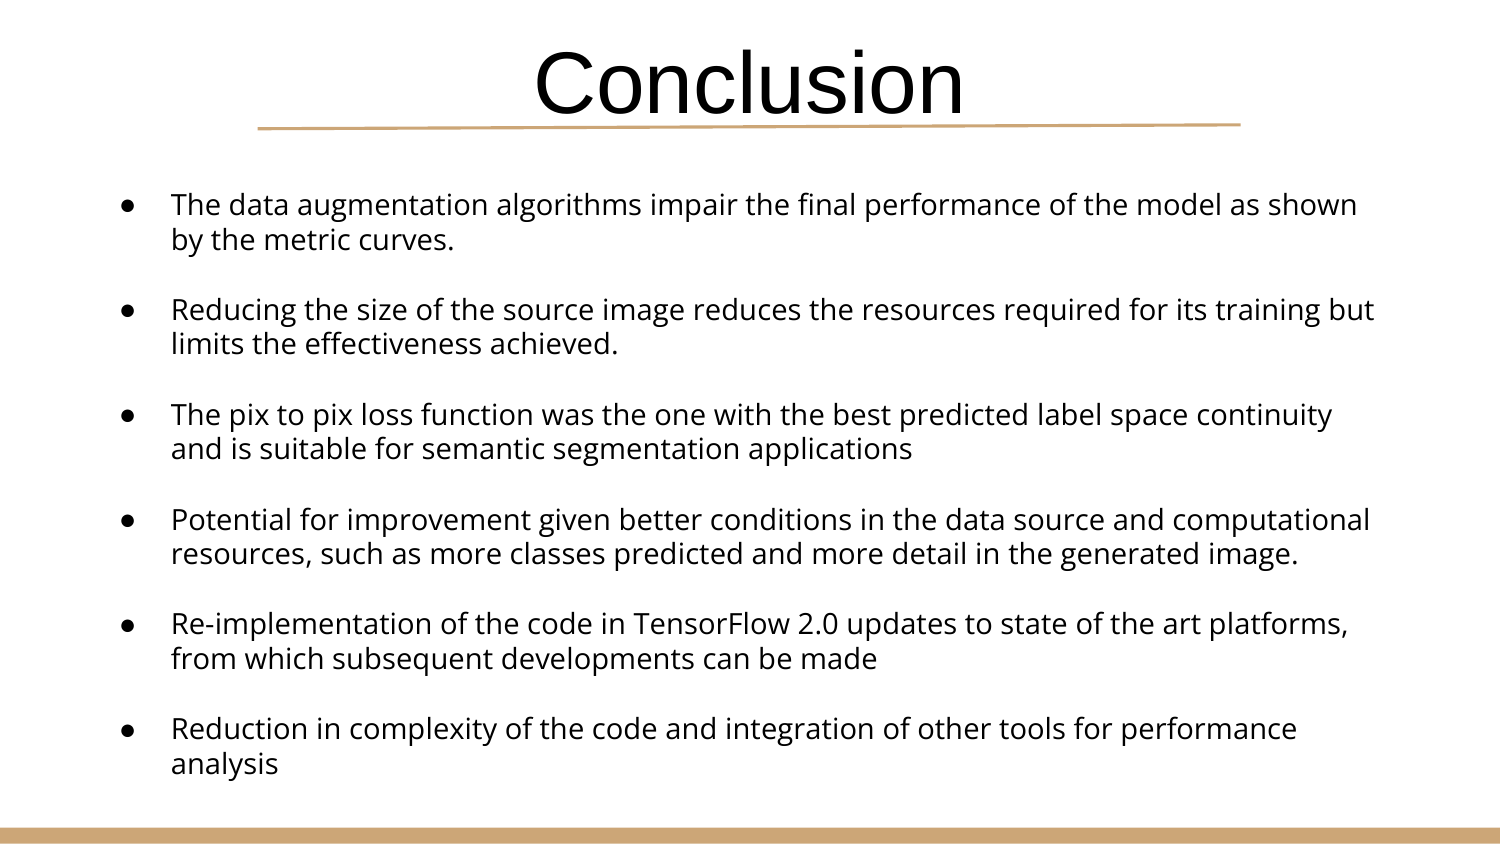

# Conclusion
The data augmentation algorithms impair the final performance of the model as shown by the metric curves.
Reducing the size of the source image reduces the resources required for its training but limits the effectiveness achieved.
The pix to pix loss function was the one with the best predicted label space continuity and is suitable for semantic segmentation applications
Potential for improvement given better conditions in the data source and computational resources, such as more classes predicted and more detail in the generated image.
Re-implementation of the code in TensorFlow 2.0 updates to state of the art platforms, from which subsequent developments can be made
Reduction in complexity of the code and integration of other tools for performance analysis